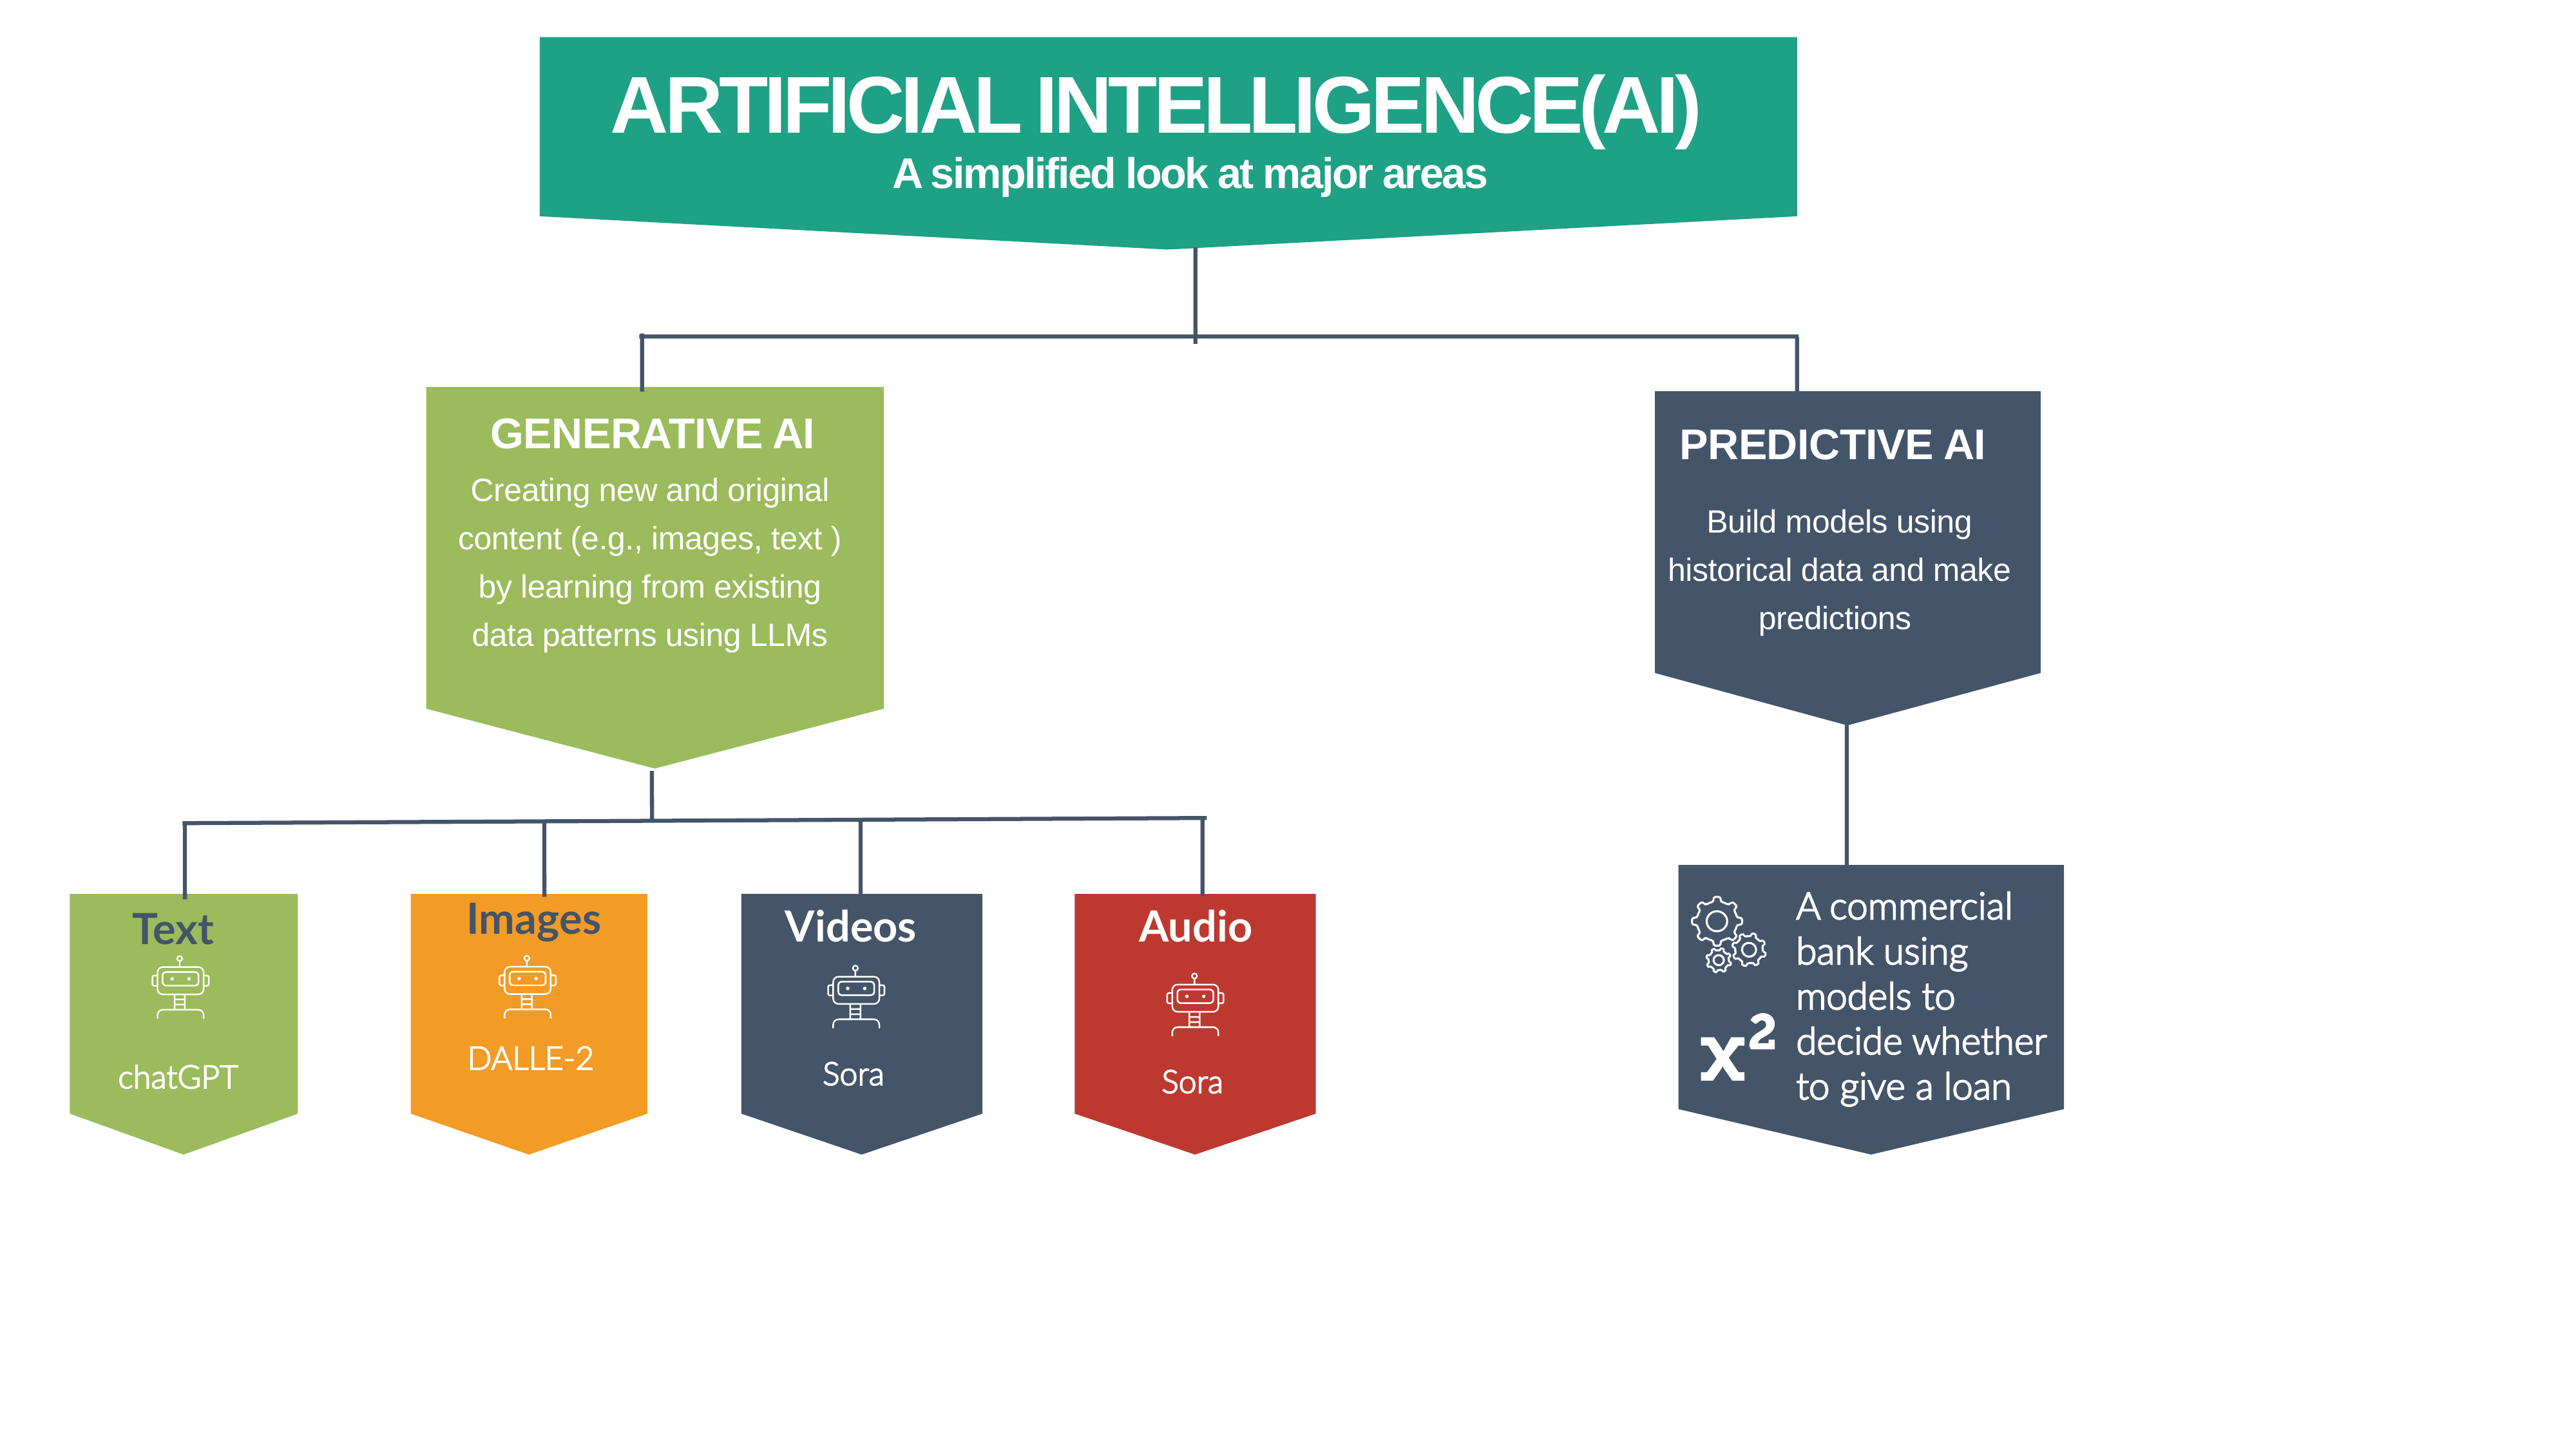

ARTIFICIAL INTELLIGENCE(AI)
A simplified look at major areas

GENERATIVE AI
PREDICTIVE AI
Creating new and original content (e.g., images, text ) by learning from existing data patterns using LLMs
Build models using historical data and make predictions

A commercial bank using models to decide whether to give a loan
Images
Audio

Videos

Text

DALLE-2
Sora
chatGPT
Sora